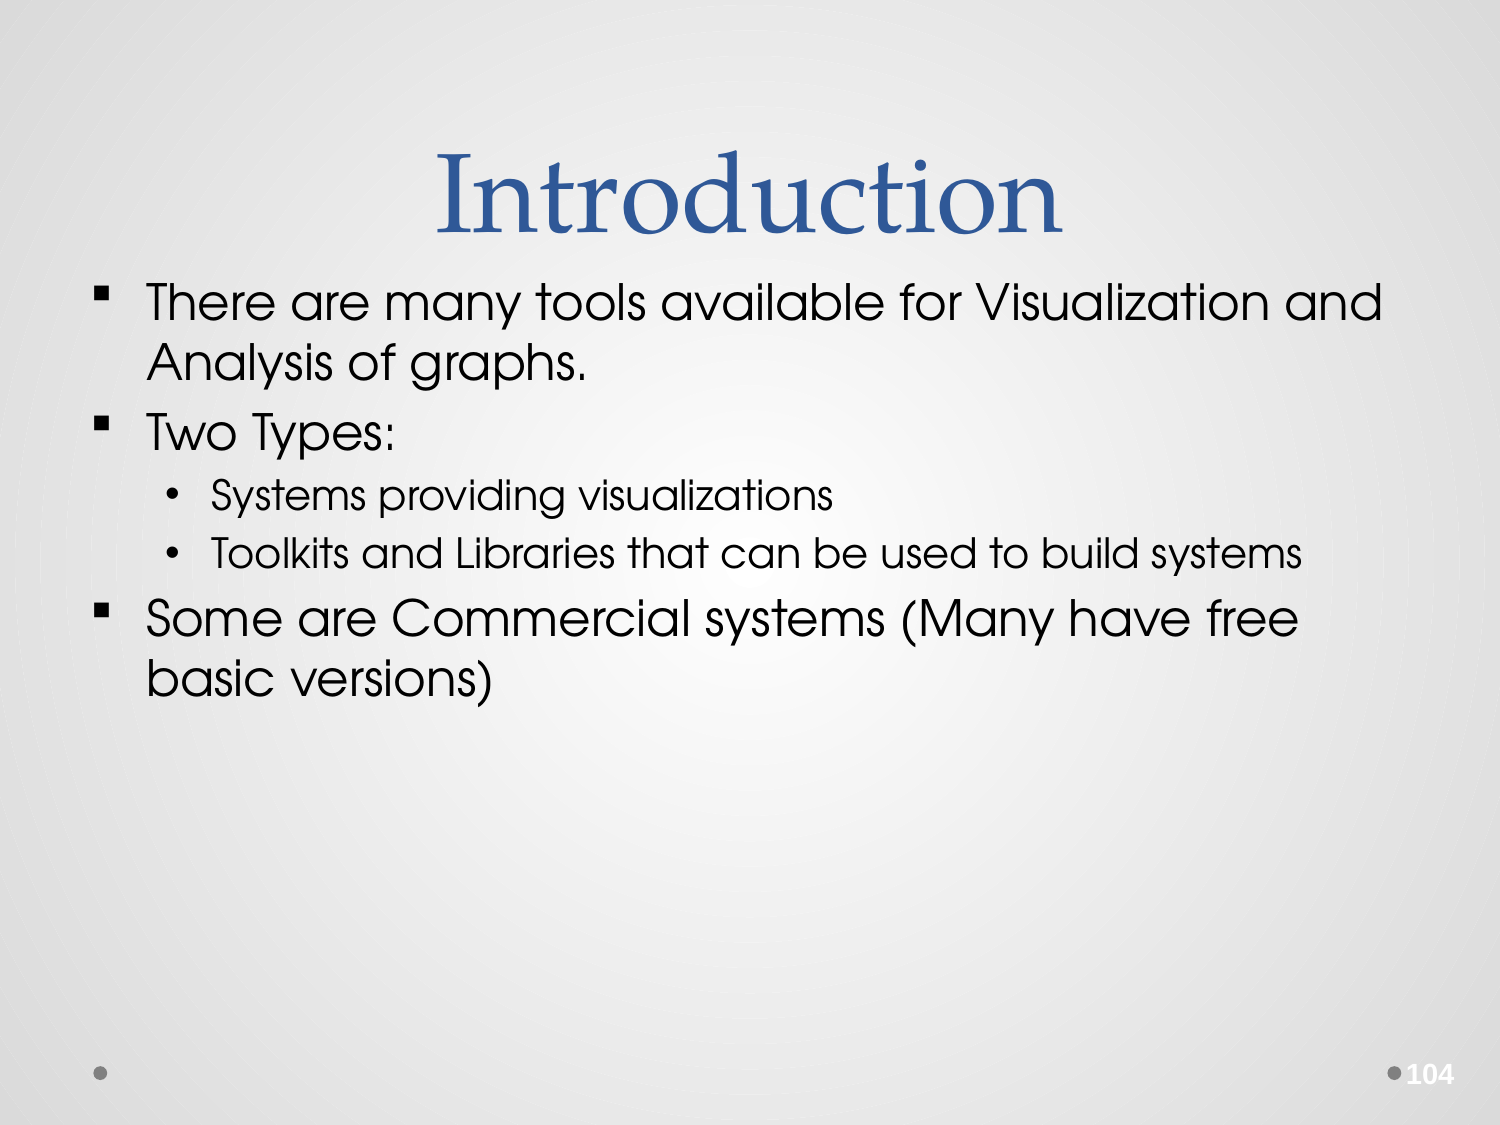

# Introduction
There are many tools available for Visualization and Analysis of graphs.
Two Types:
Systems providing visualizations
Toolkits and Libraries that can be used to build systems
Some are Commercial systems (Many have free basic versions)

104